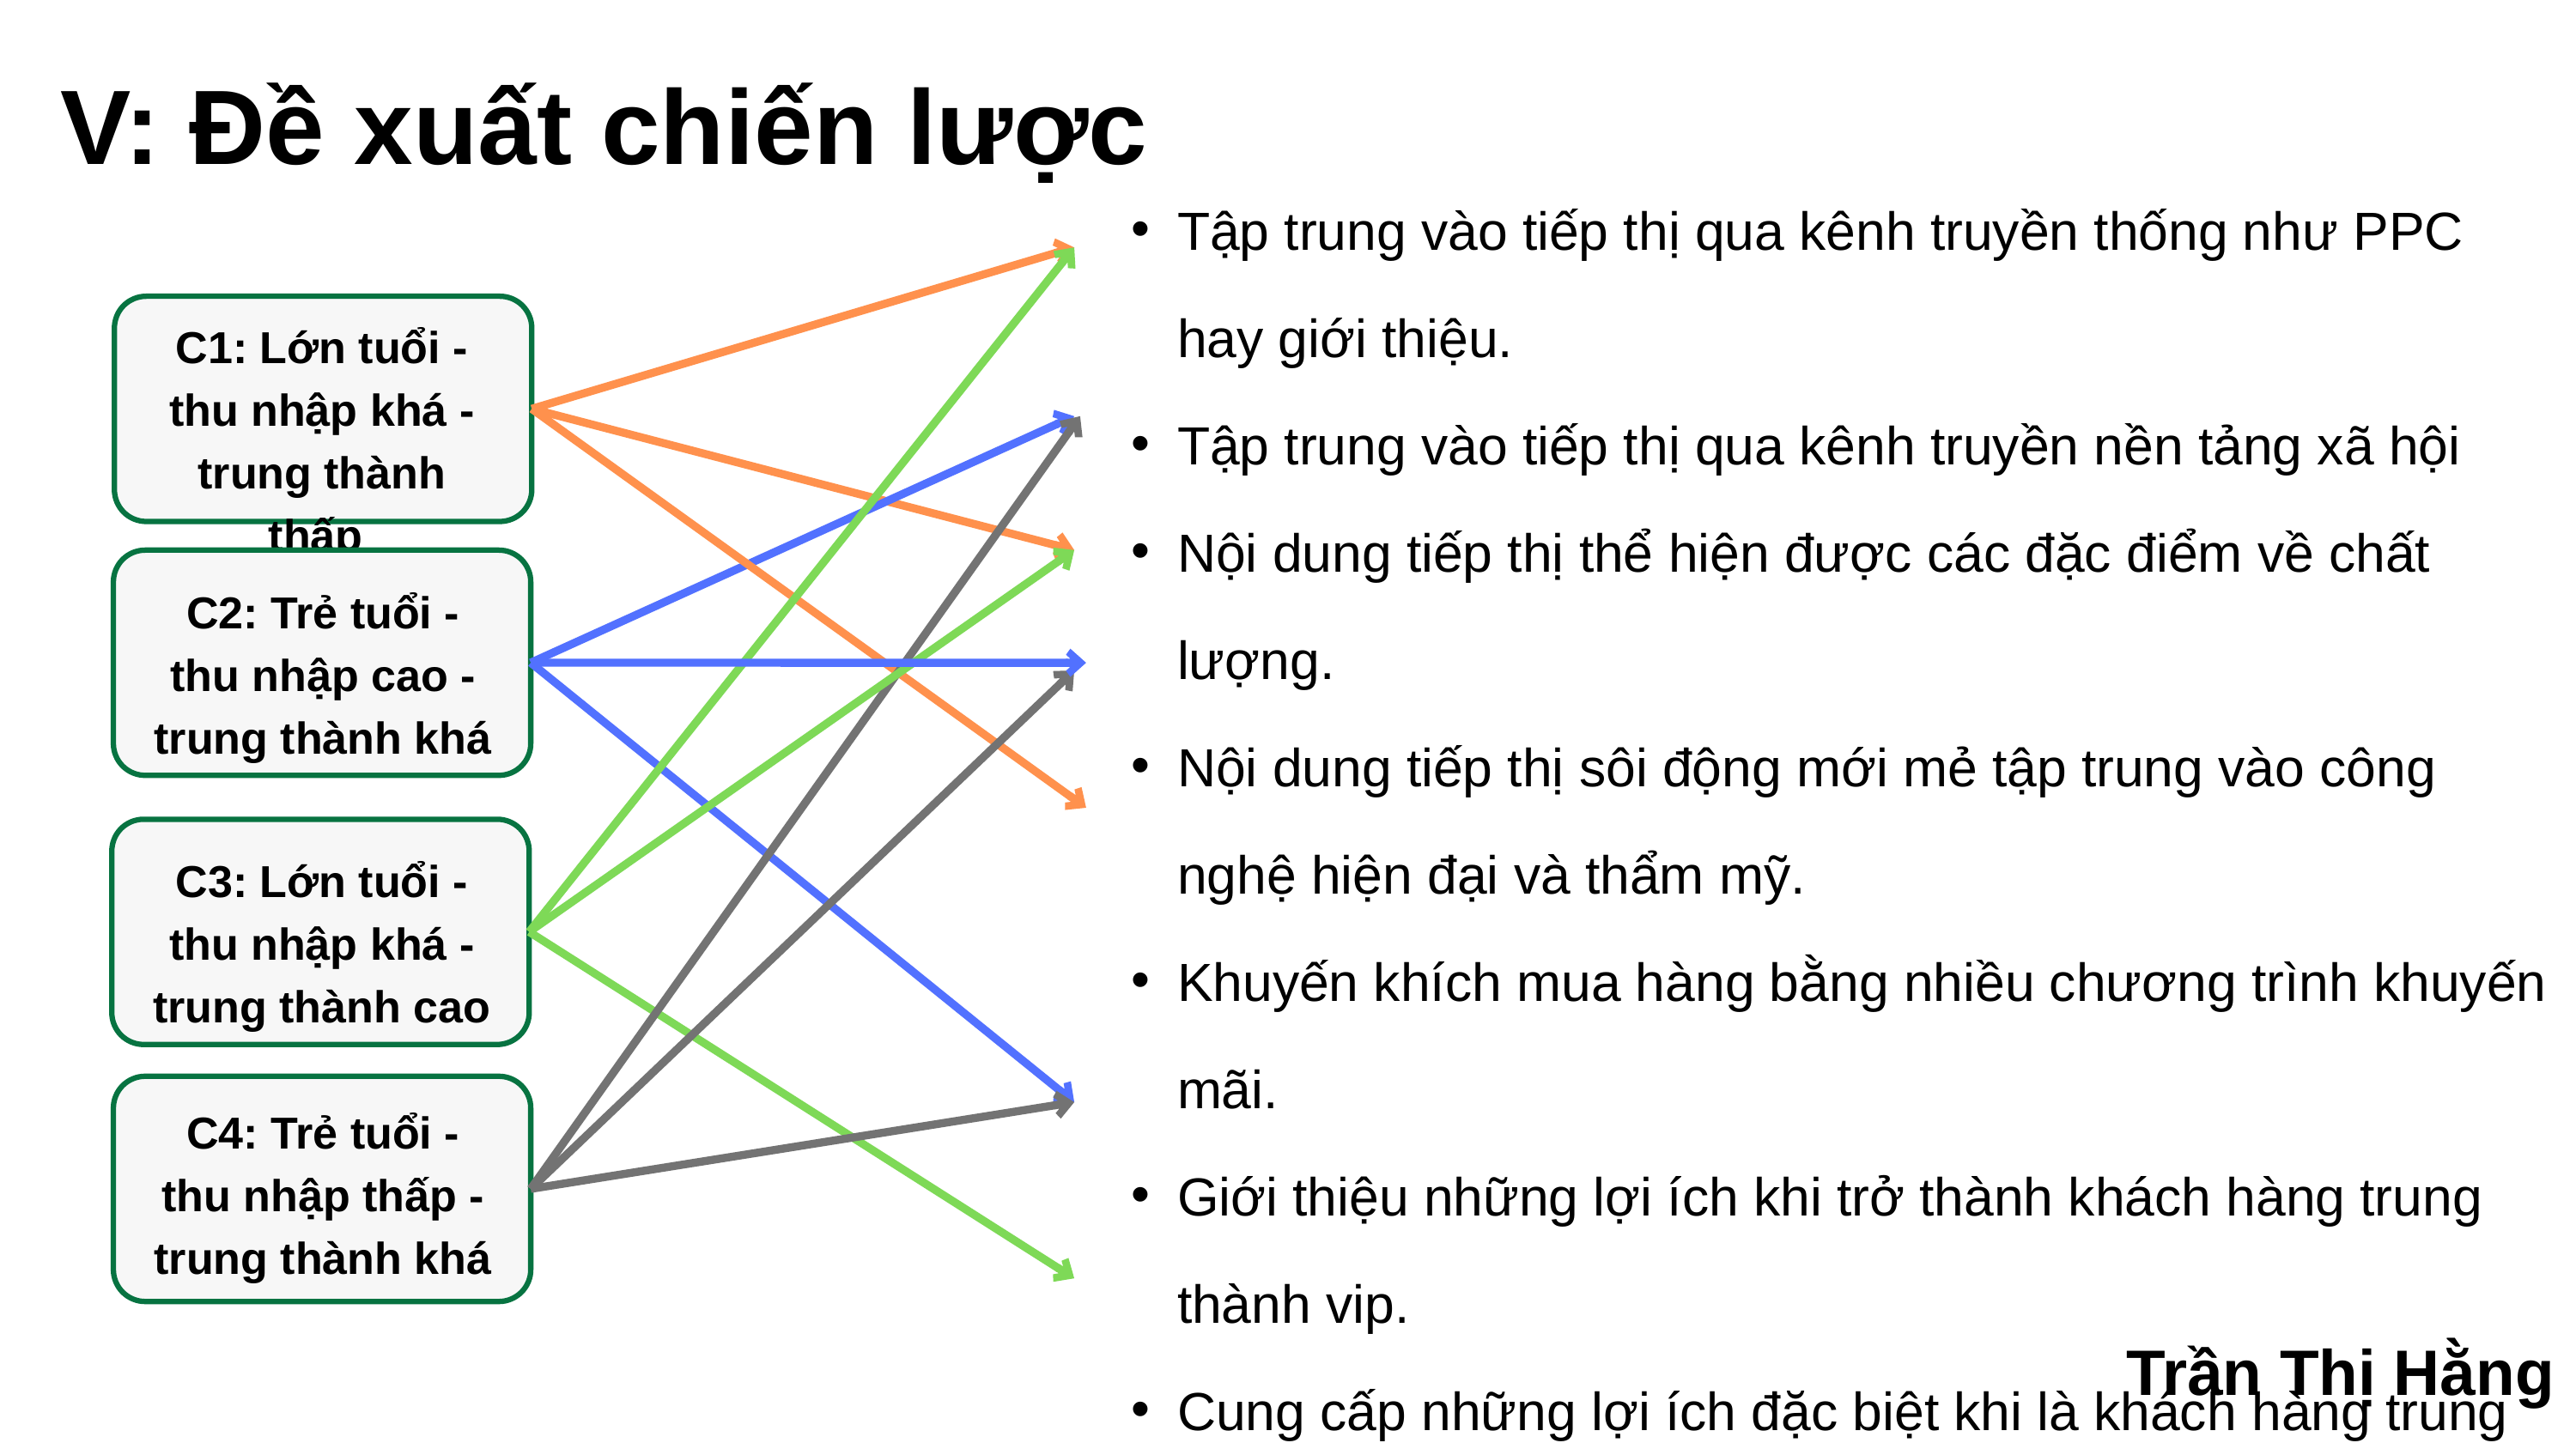

V: Đề xuất chiến lược
Tập trung vào tiếp thị qua kênh truyền thống như PPC hay giới thiệu.
Tập trung vào tiếp thị qua kênh truyền nền tảng xã hội
Nội dung tiếp thị thể hiện được các đặc điểm về chất lượng.
Nội dung tiếp thị sôi động mới mẻ tập trung vào công nghệ hiện đại và thẩm mỹ.
Khuyến khích mua hàng bằng nhiều chương trình khuyến mãi.
Giới thiệu những lợi ích khi trở thành khách hàng trung thành vip.
Cung cấp những lợi ích đặc biệt khi là khách hàng trung thành vip.

C1: Lớn tuổi - thu nhập khá - trung thành thấp

C2: Trẻ tuổi - thu nhập cao - trung thành khá

C3: Lớn tuổi - thu nhập khá - trung thành cao

C4: Trẻ tuổi - thu nhập thấp - trung thành khá

Trần Thị Hằng